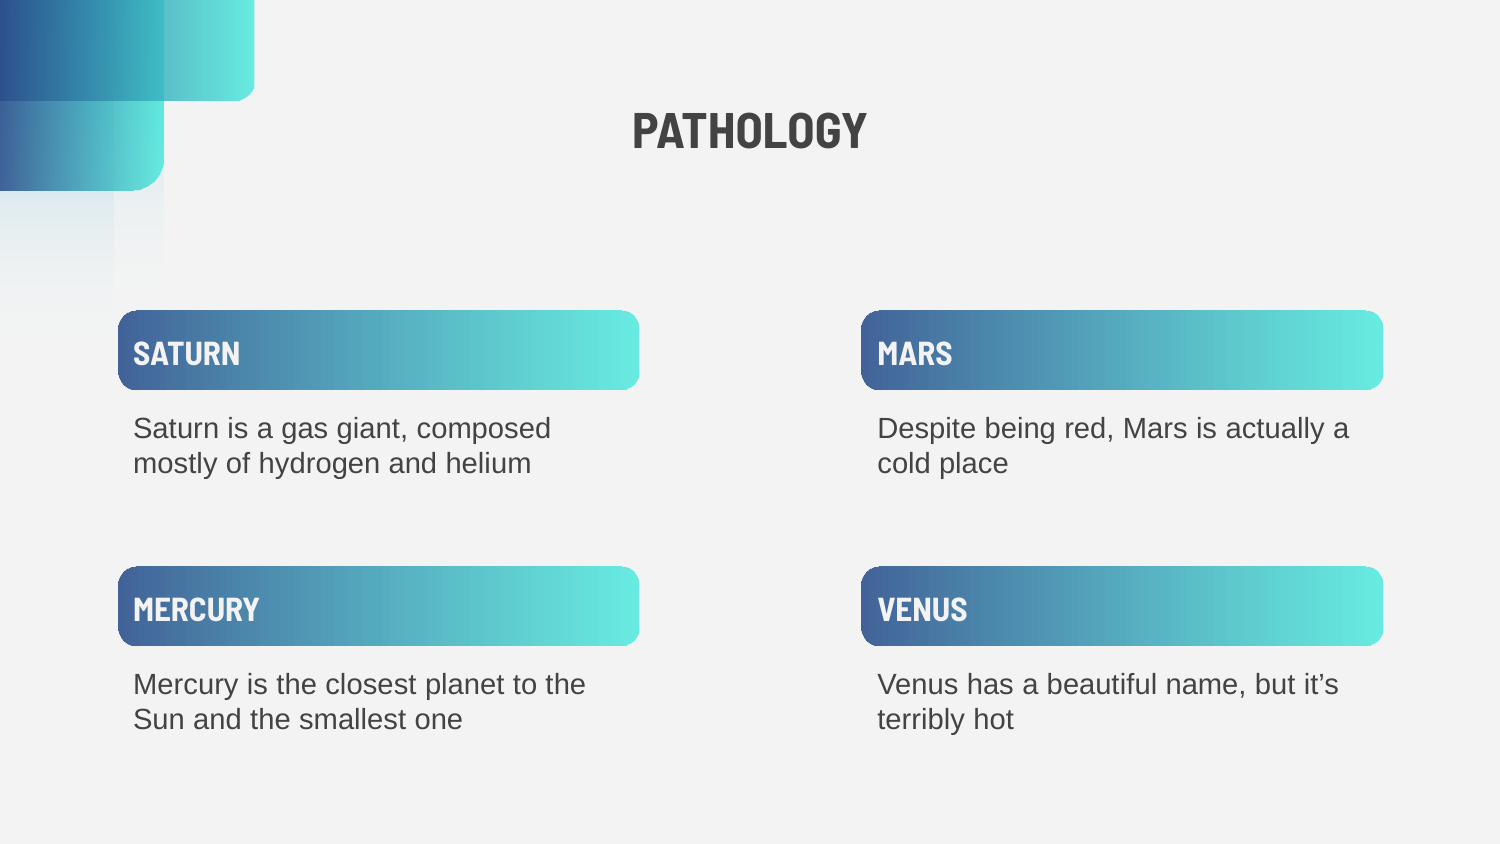

# PATHOLOGY

SATURN
MARS
Saturn is a gas giant, composed mostly of hydrogen and helium
Despite being red, Mars is actually a cold place

MERCURY
VENUS
Mercury is the closest planet to the Sun and the smallest one
Venus has a beautiful name, but it’s terribly hot